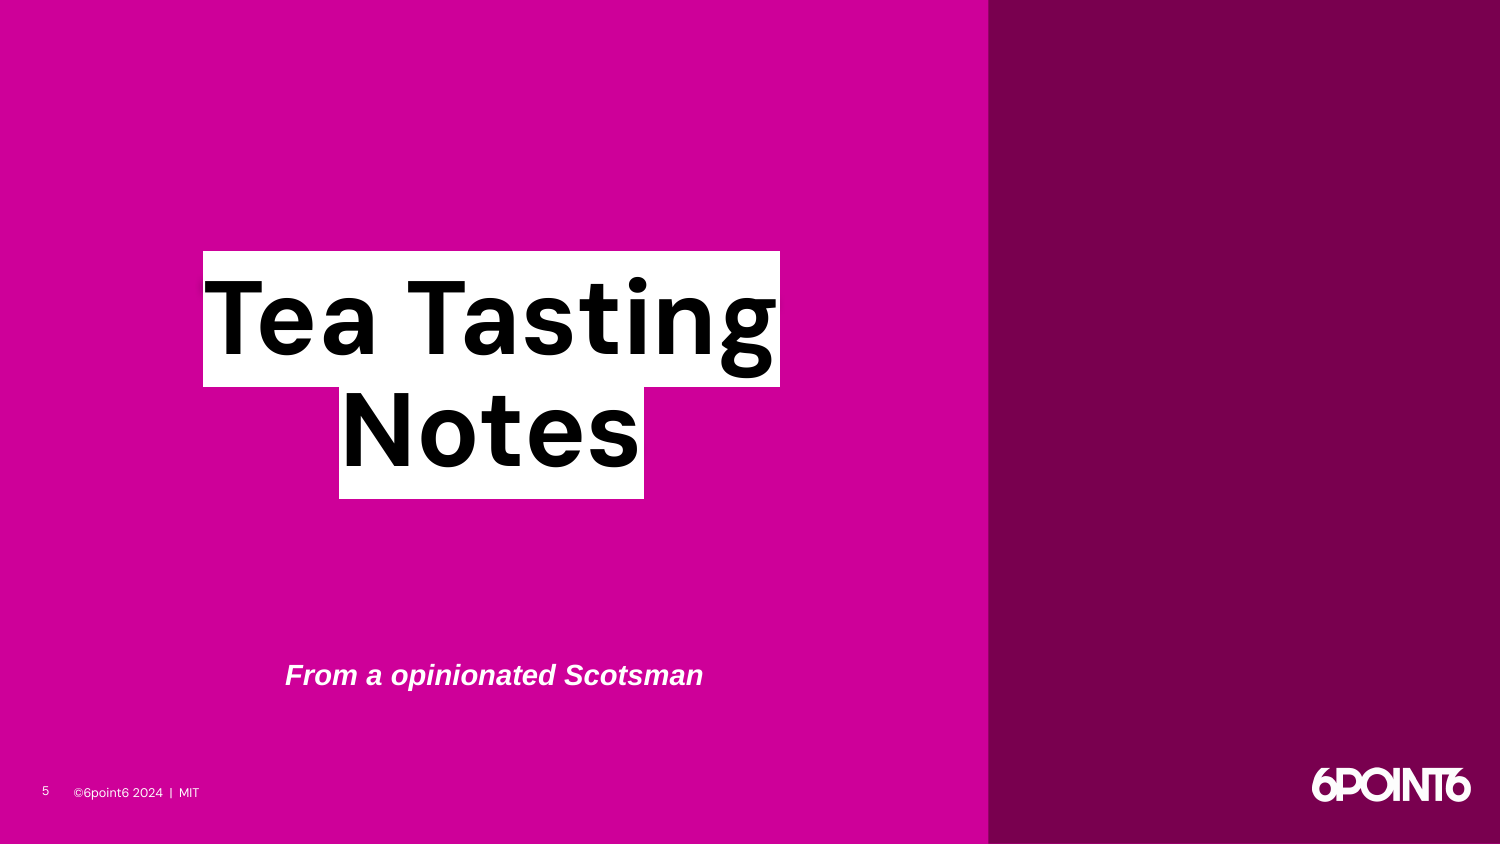

#

Tea Tasting
Notes
From a opinionated Scotsman
5